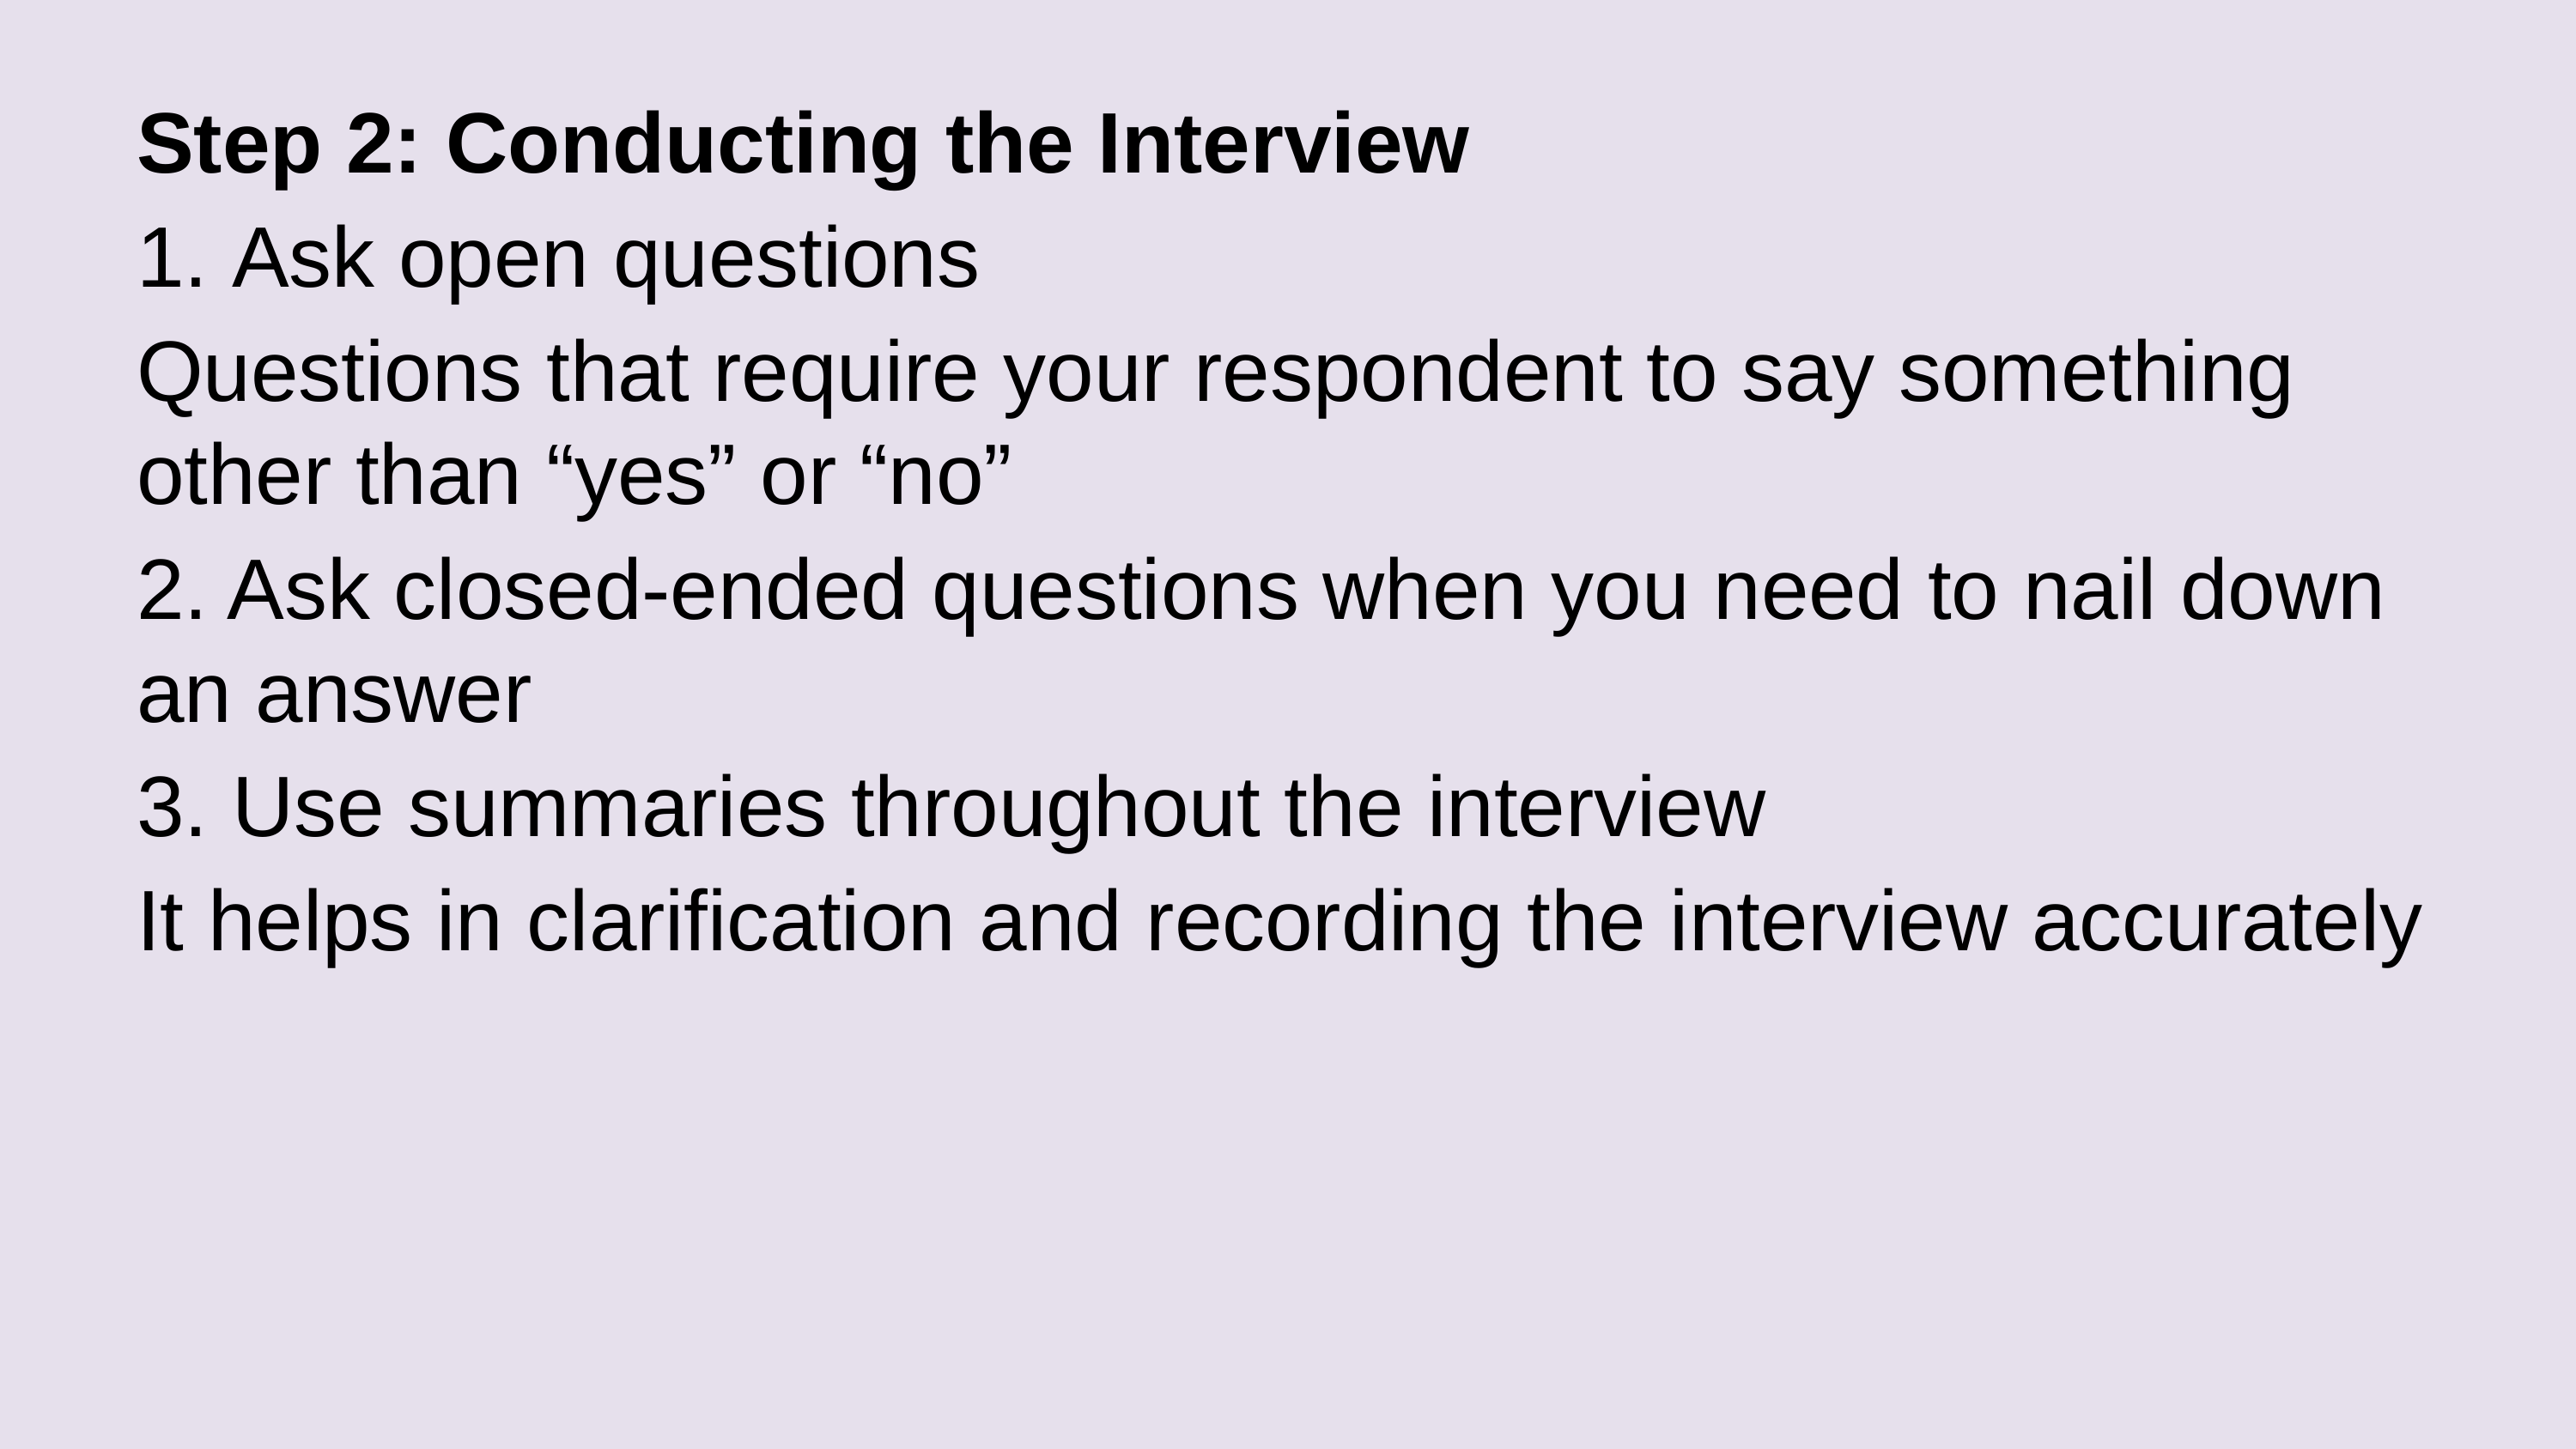

Step 2: Conducting the Interview
1. Ask open questions
Questions that require your respondent to say something other than “yes” or “no”
2. Ask closed-ended questions when you need to nail down an answer
3. Use summaries throughout the interview
It helps in clarification and recording the interview accurately